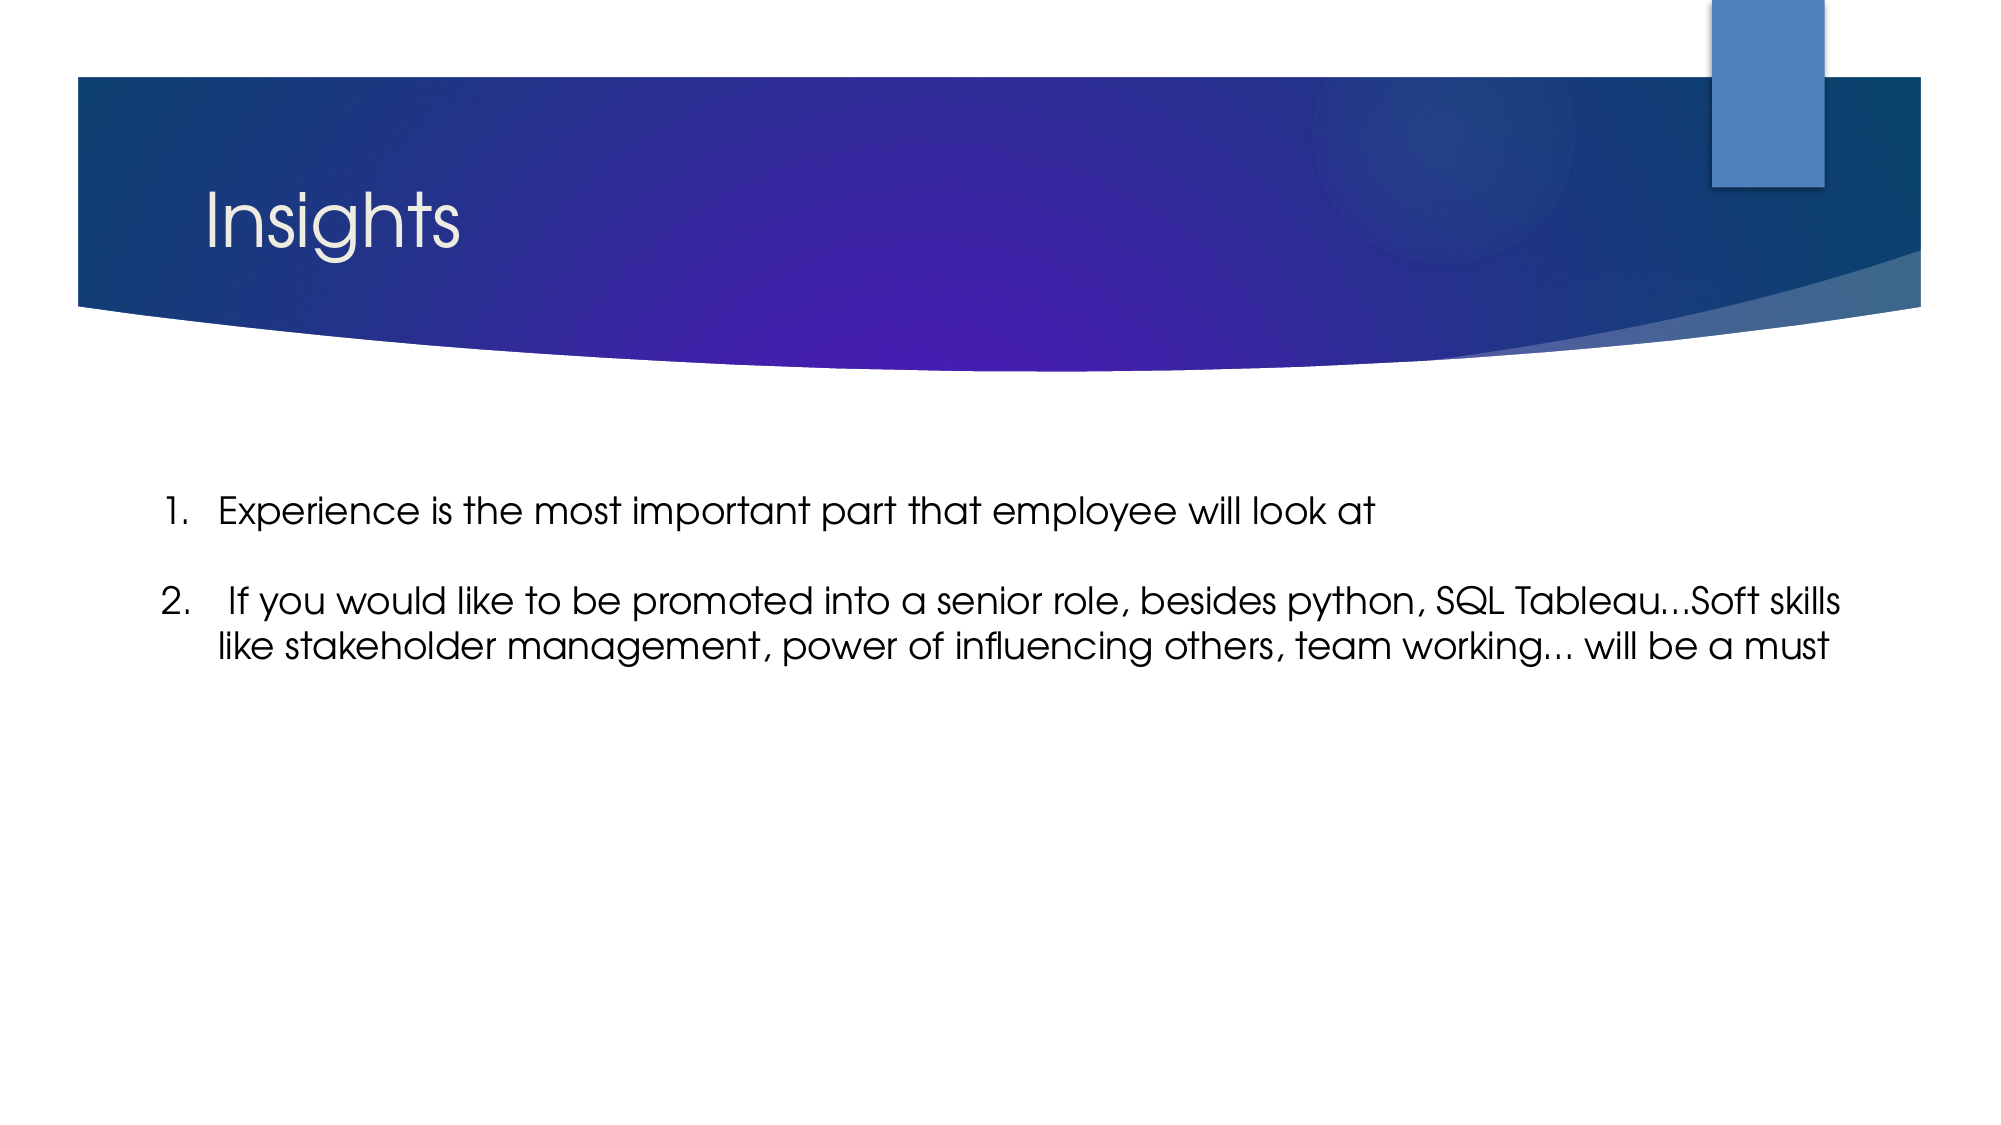

# Insights
Experience is the most important part that employee will look at

 If you would like to be promoted into a senior role, besides python, SQL Tableau…Soft skills like stakeholder management, power of influencing others, team working… will be a must